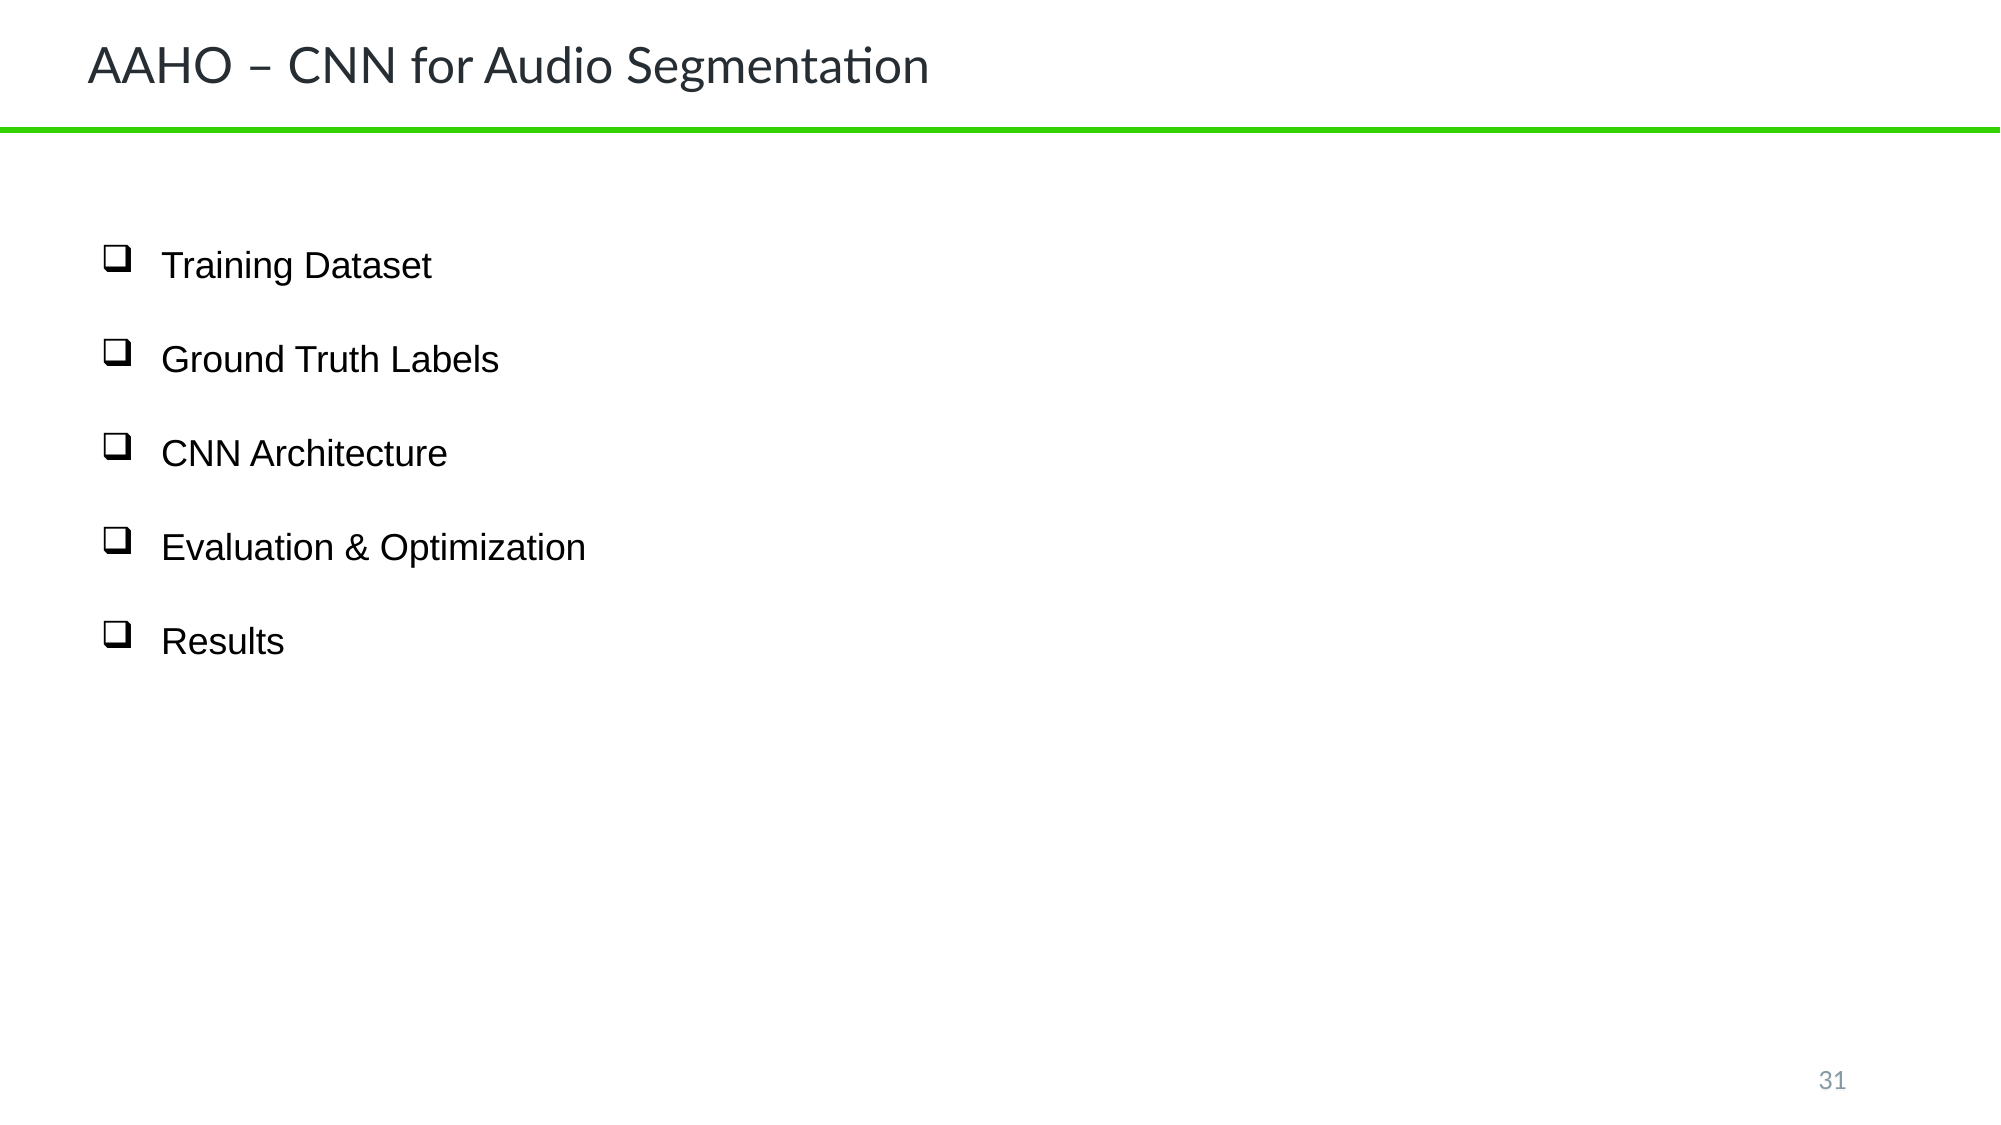

AAHO – CNN for Audio Segmentation
Training Dataset

Ground Truth Labels

CNN Architecture

Evaluation & Optimization

Results

31
31